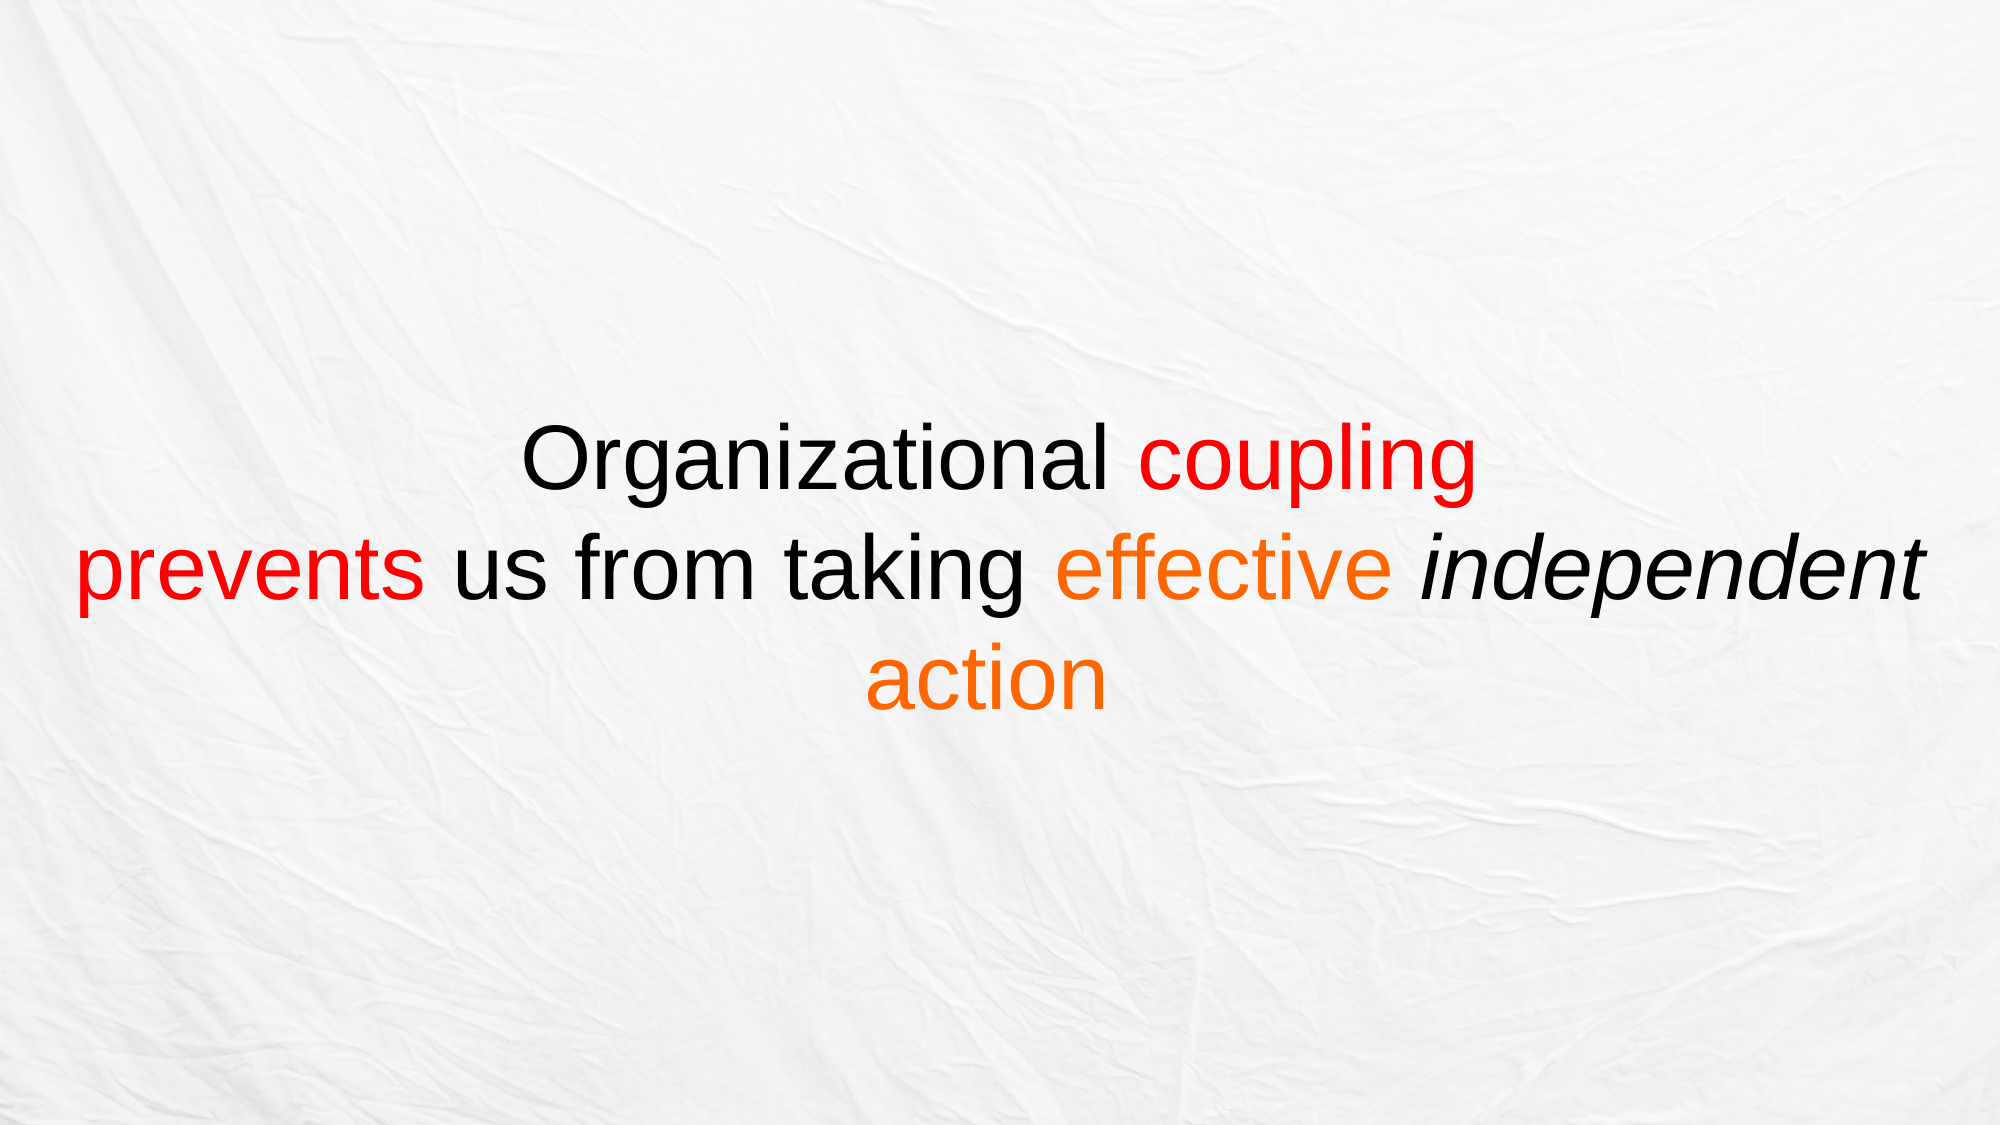

Organizational coupling
prevents us from taking effective independent action